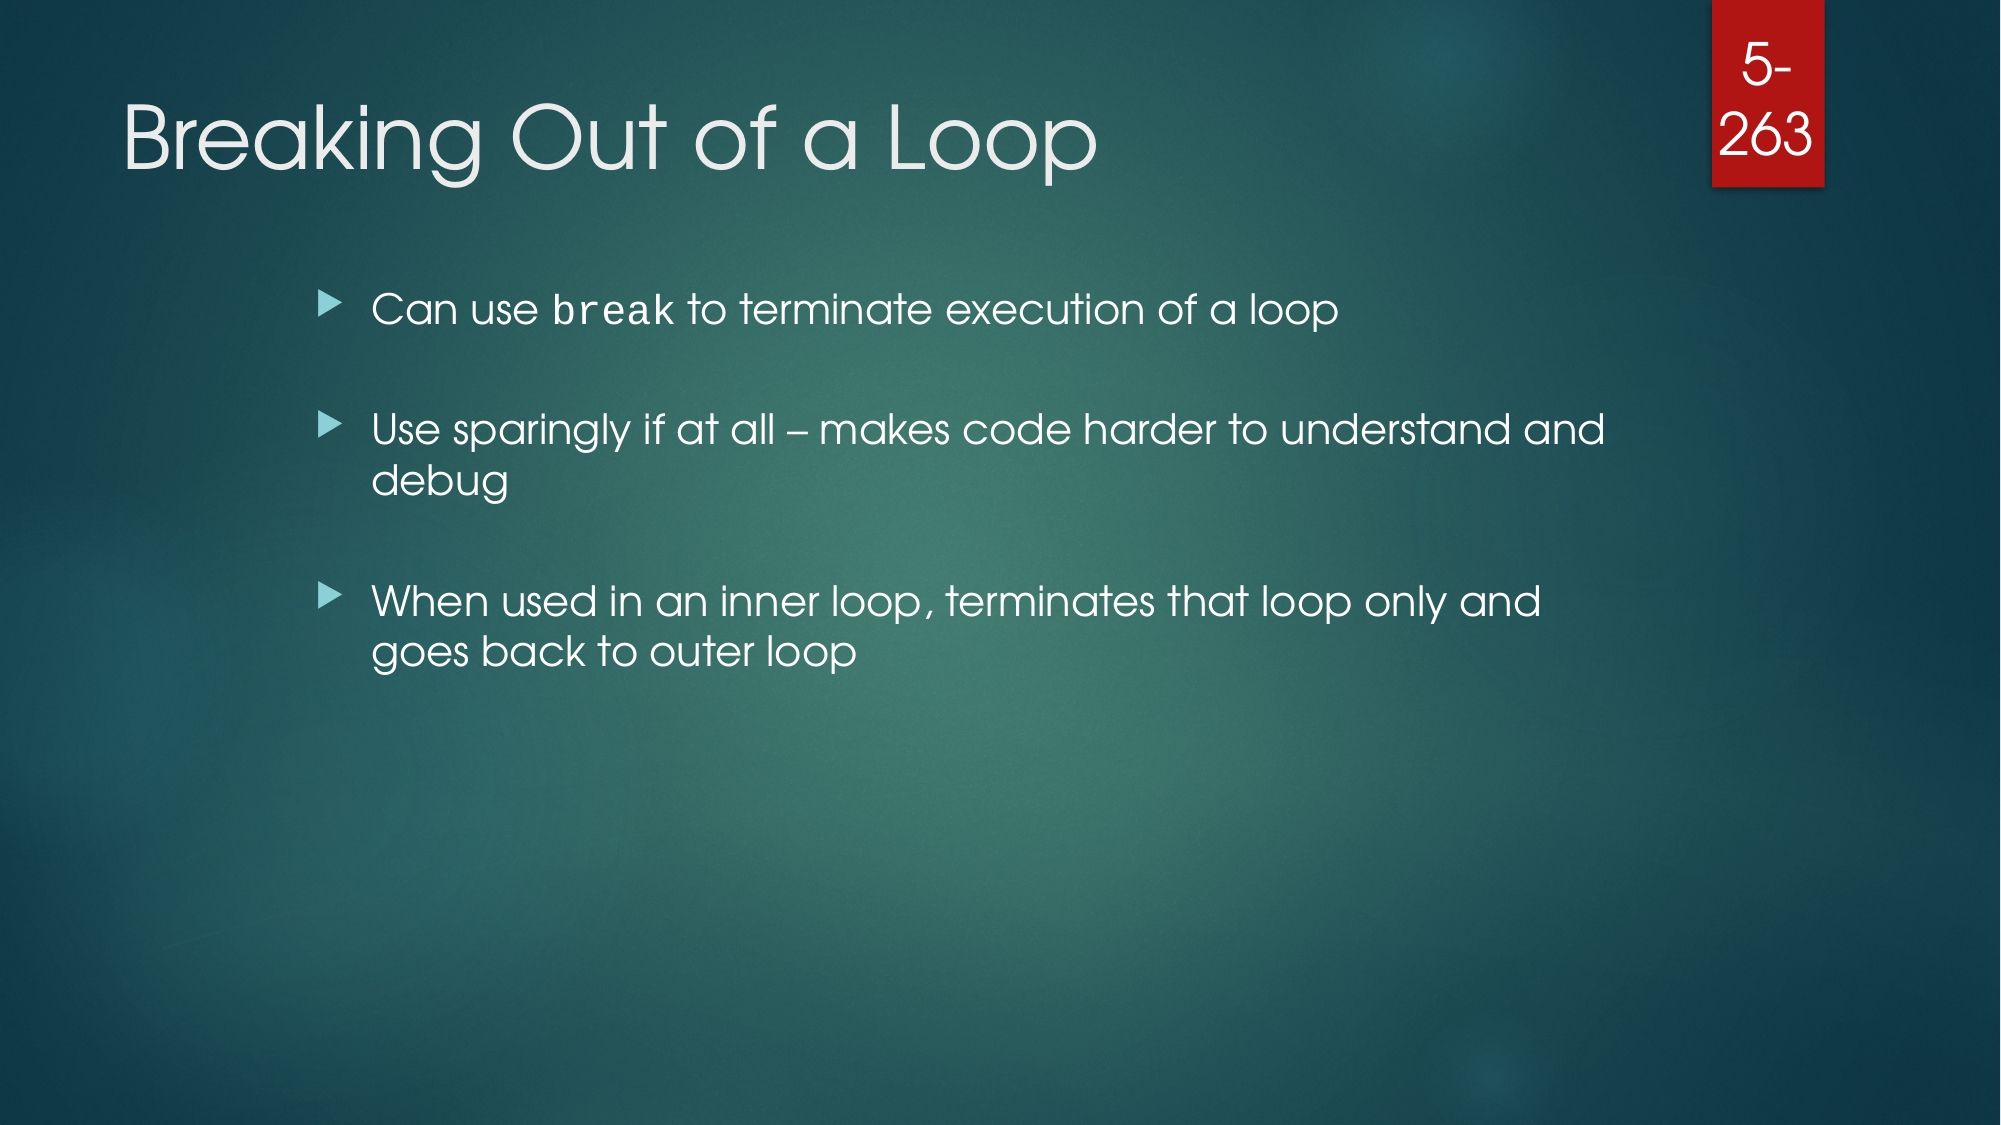

# Breaking Out of a Loop
Can use break to terminate execution of a loop
Use sparingly if at all – makes code harder to understand and debug
When used in an inner loop, terminates that loop only and goes back to outer loop
5-263